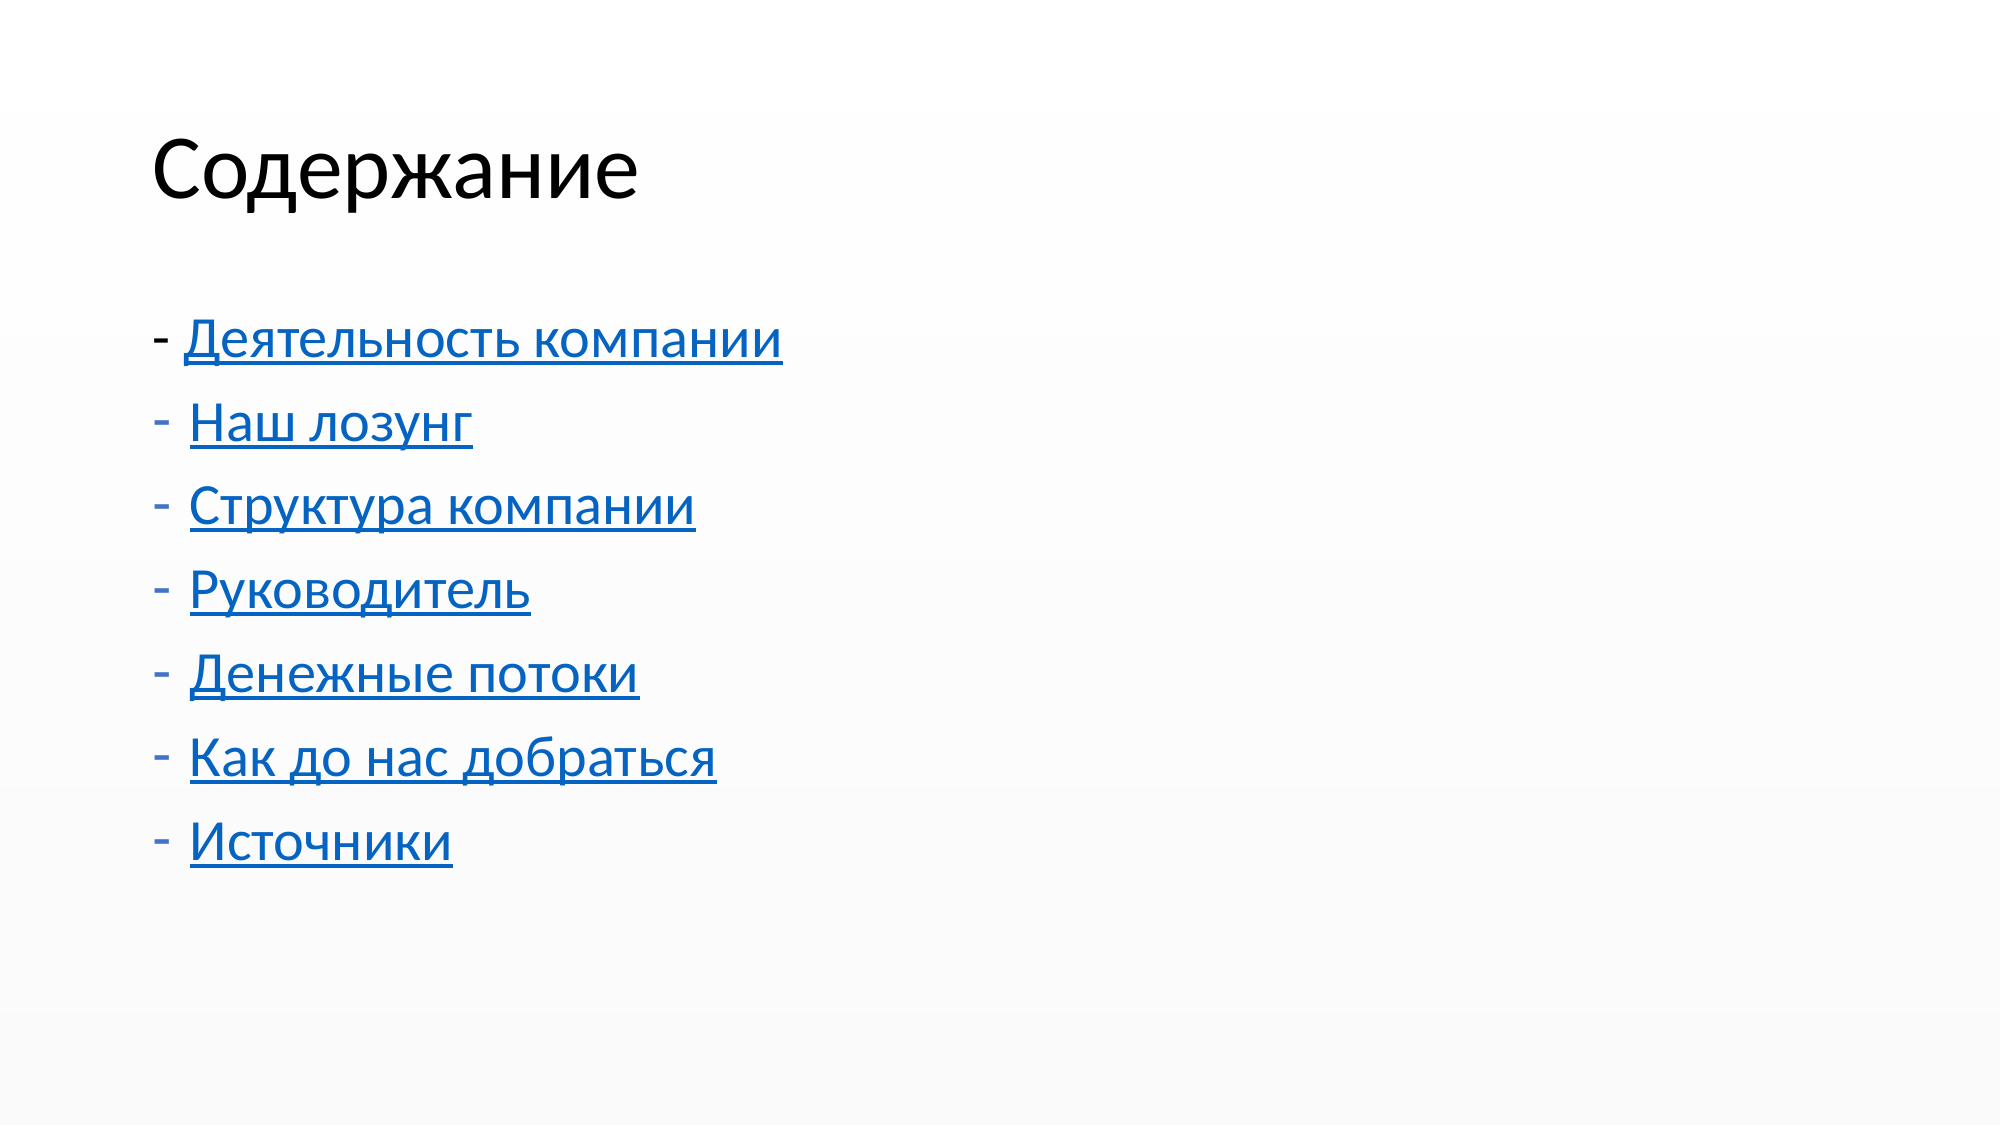

# Содержание
- Деятельность компании
Наш лозунг
Структура компании
Руководитель
Денежные потоки
Как до нас добраться
Источники